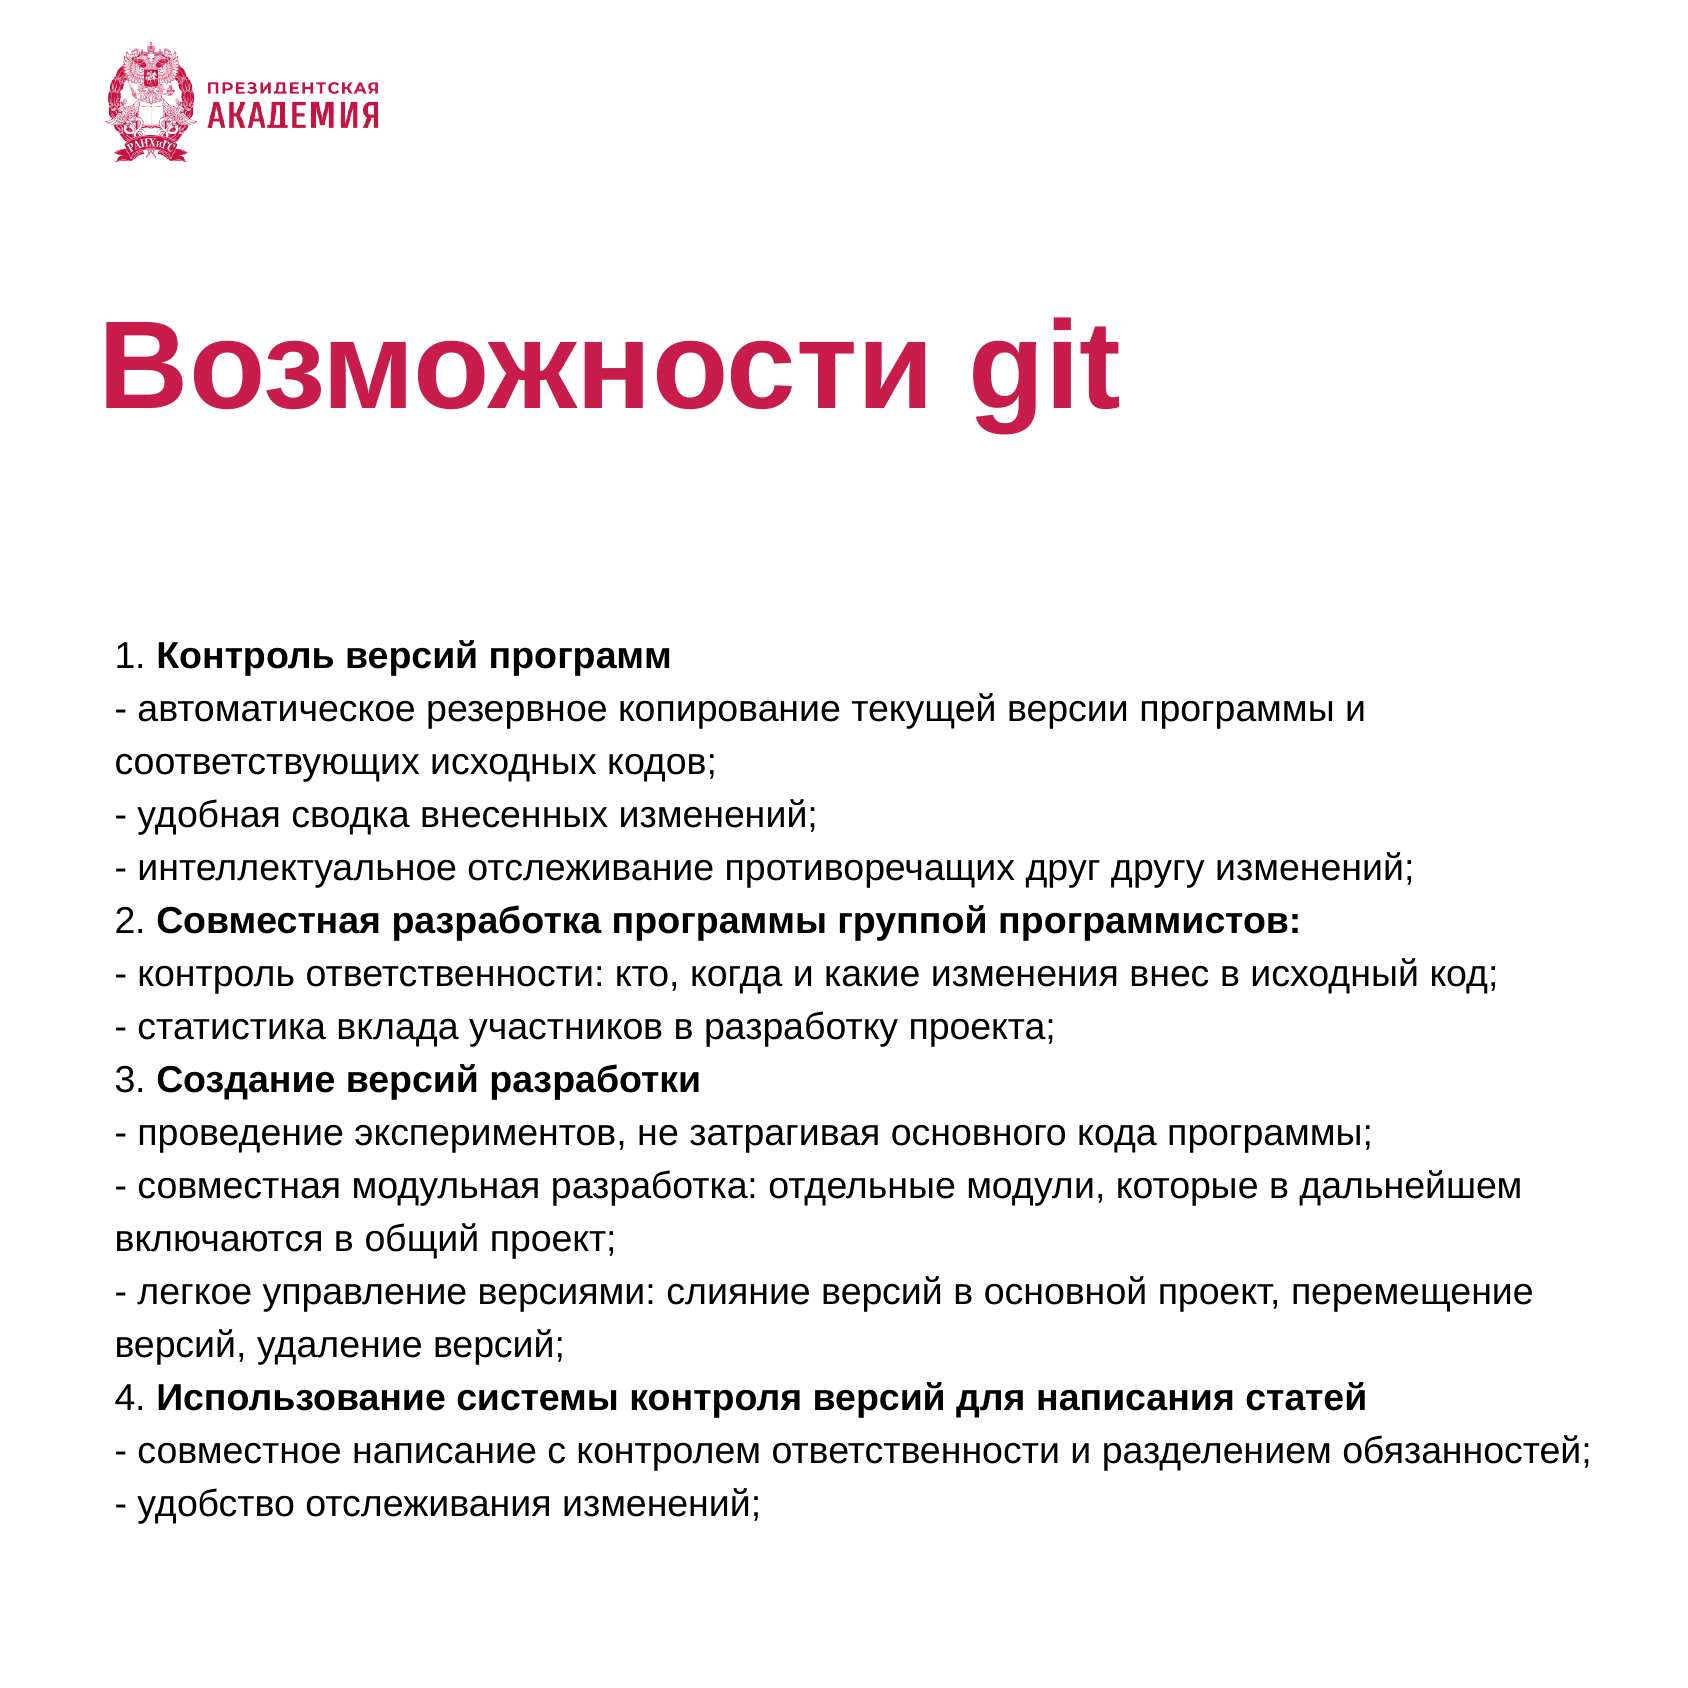

# Возможности git
1. Контроль версий программ
- автоматическое резервное копирование текущей версии программы и
соответствующих исходных кодов;
- удобная сводка внесенных изменений;
- интеллектуальное отслеживание противоречащих друг другу изменений;
2. Совместная разработка программы группой программистов:
- контроль ответственности: кто, когда и какие изменения внес в исходный код;
- статистика вклада участников в разработку проекта;
3. Создание версий разработки
- проведение экспериментов, не затрагивая основного кода программы;
- совместная модульная разработка: отдельные модули, которые в дальнейшем
включаются в общий проект;
- легкое управление версиями: слияние версий в основной проект, перемещение
версий, удаление версий;
4. Использование системы контроля версий для написания статей
- совместное написание с контролем ответственности и разделением обязанностей;
- удобство отслеживания изменений;